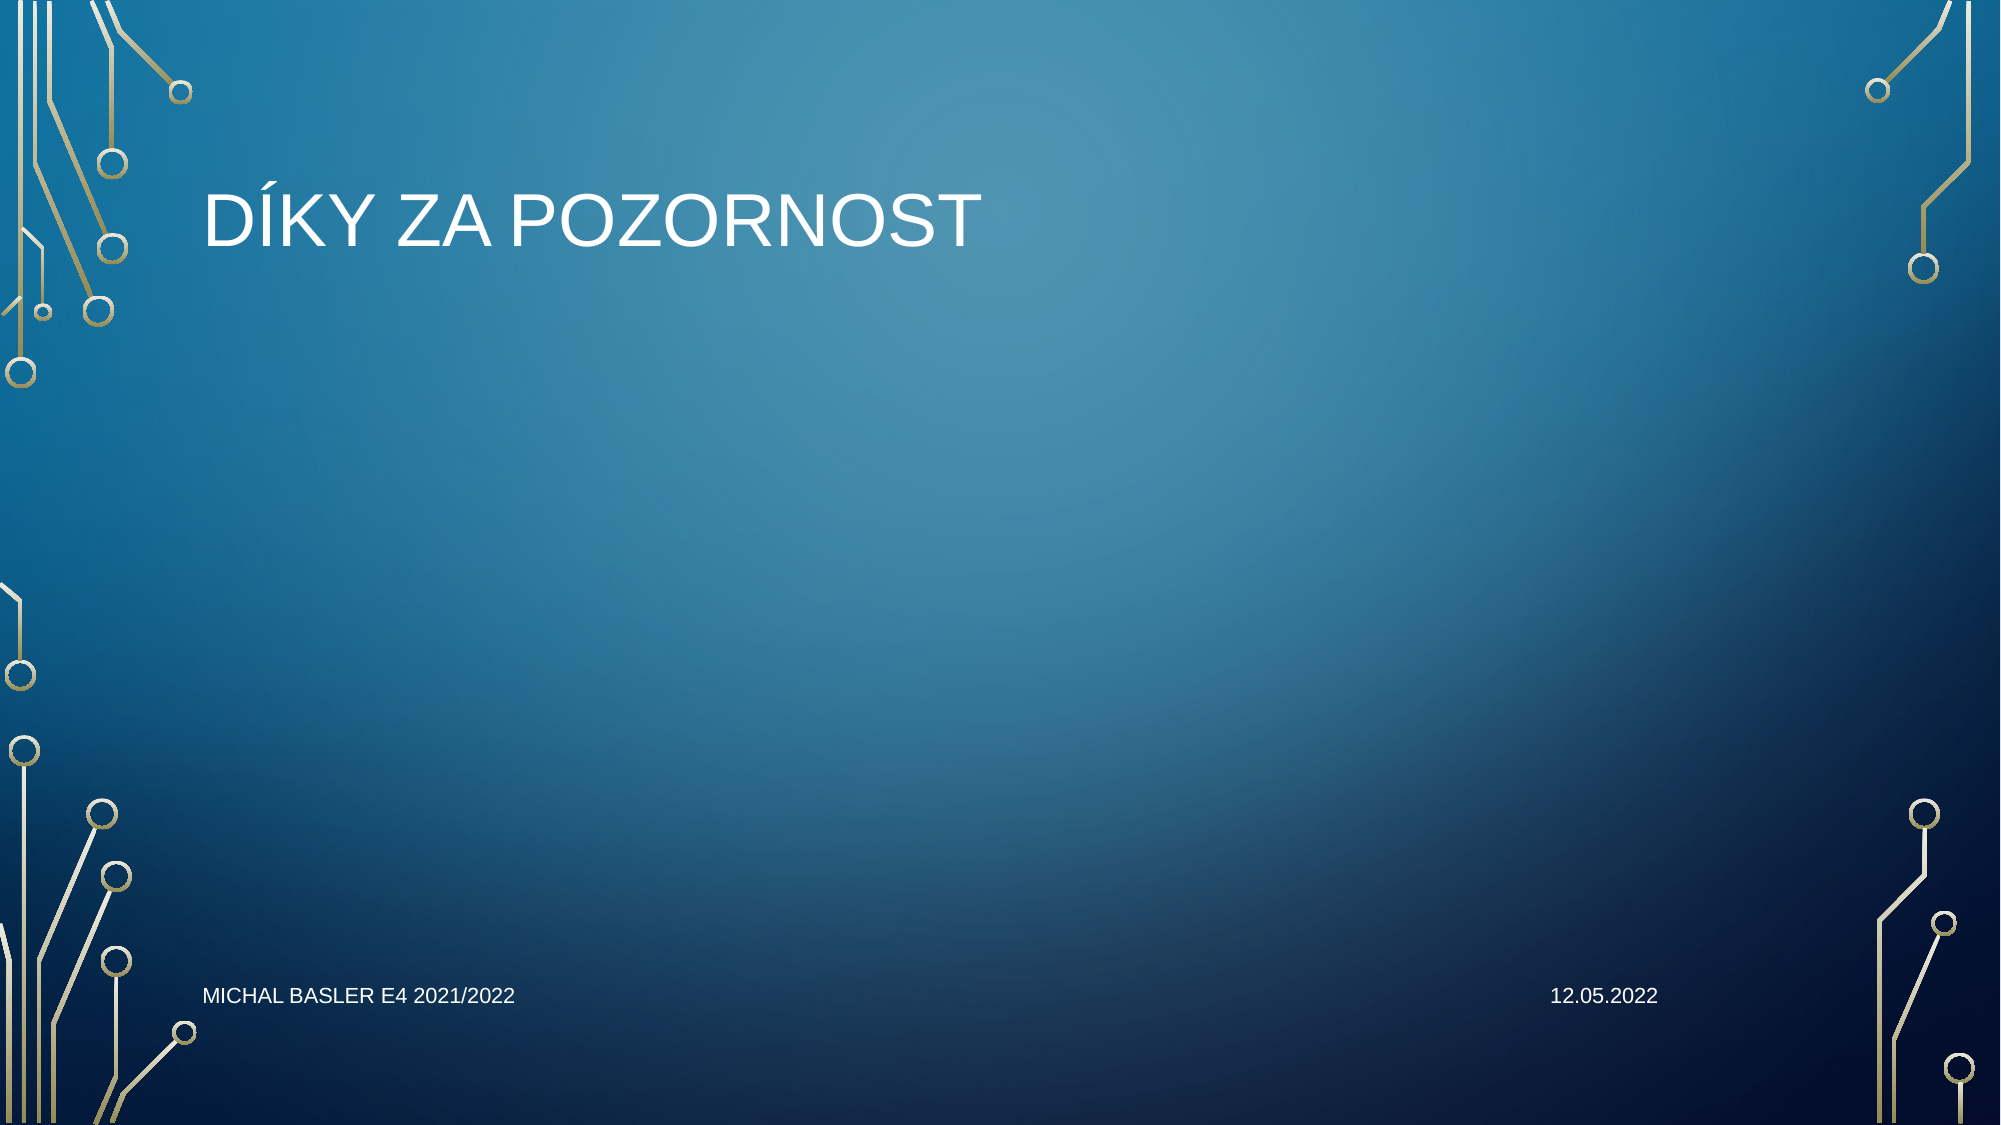

# Díky za pozornost

Michal Basler E4 2021/2022
12.05.2022